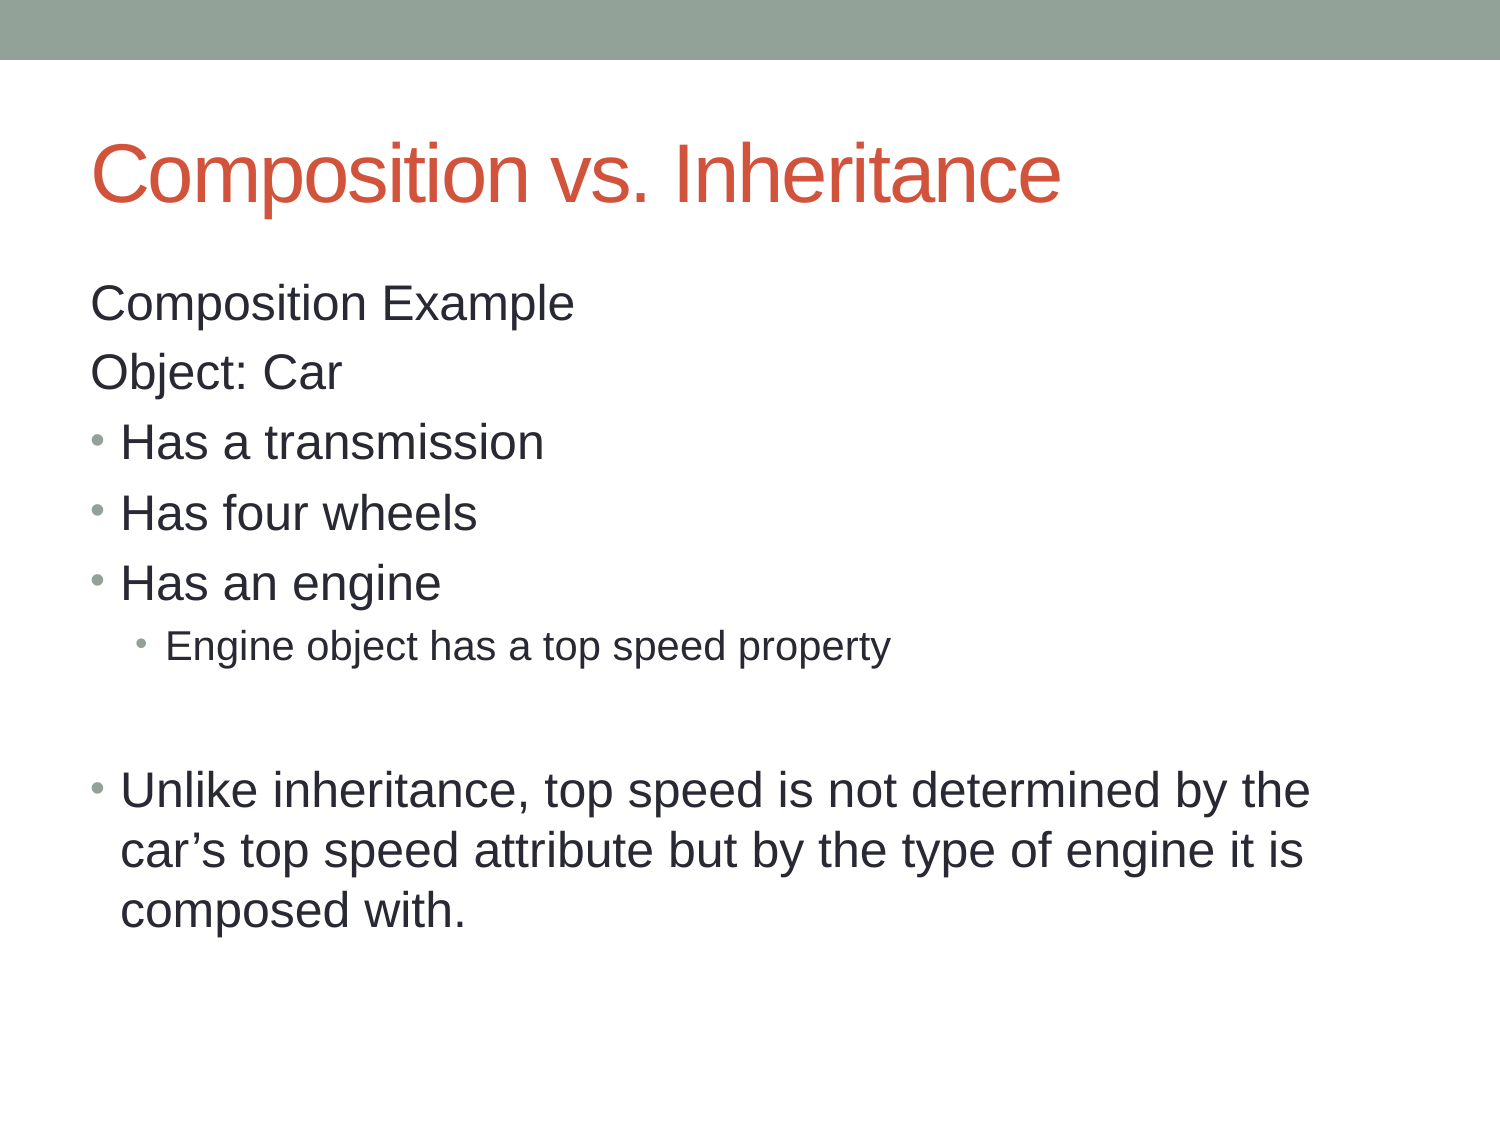

# Composition vs. Inheritance
Composition Example
Object: Car
Has a transmission
Has four wheels
Has an engine
Engine object has a top speed property

Unlike inheritance, top speed is not determined by the car’s top speed attribute but by the type of engine it is composed with.